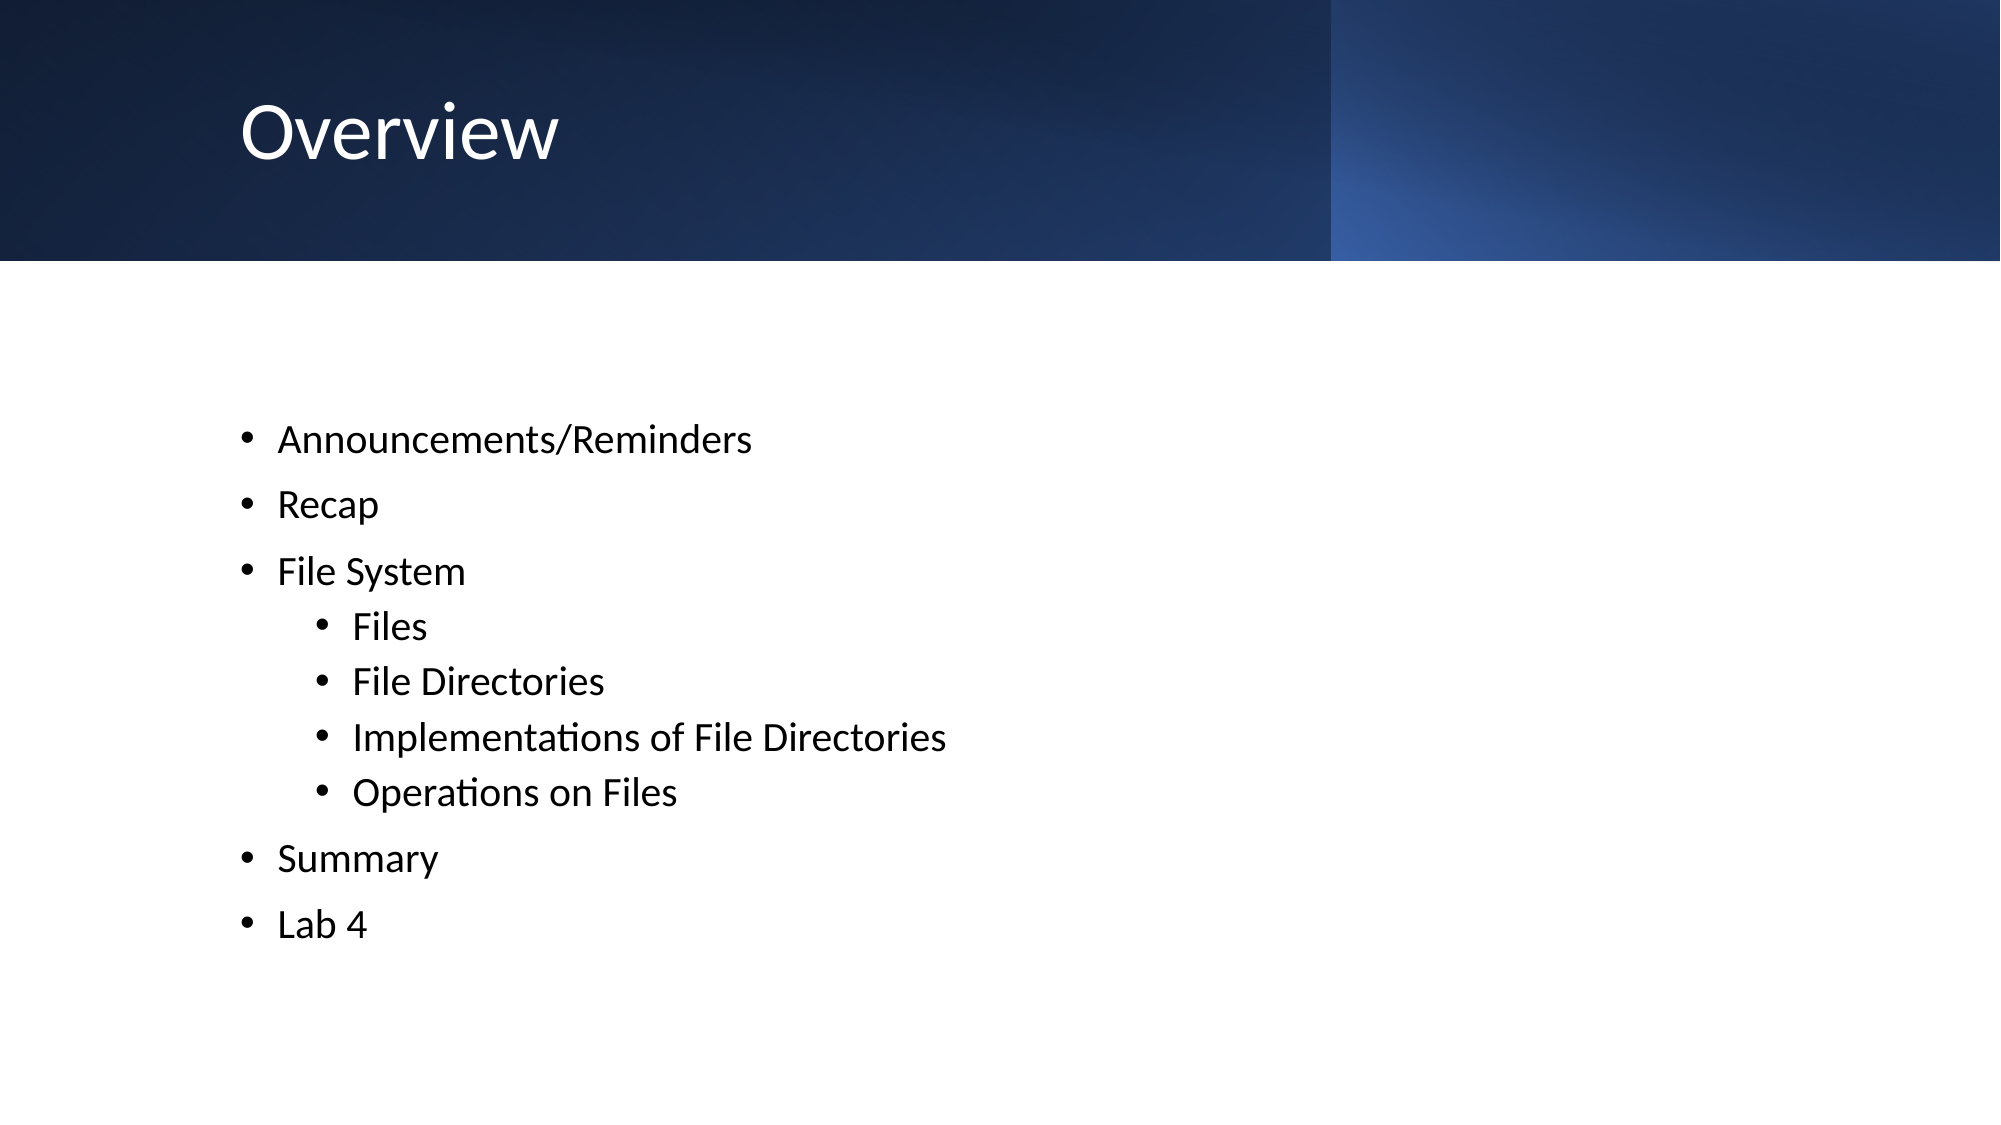

# Overview
Announcements/Reminders
Recap
File System
Files
File Directories
Implementations of File Directories
Operations on Files
Summary
Lab 4